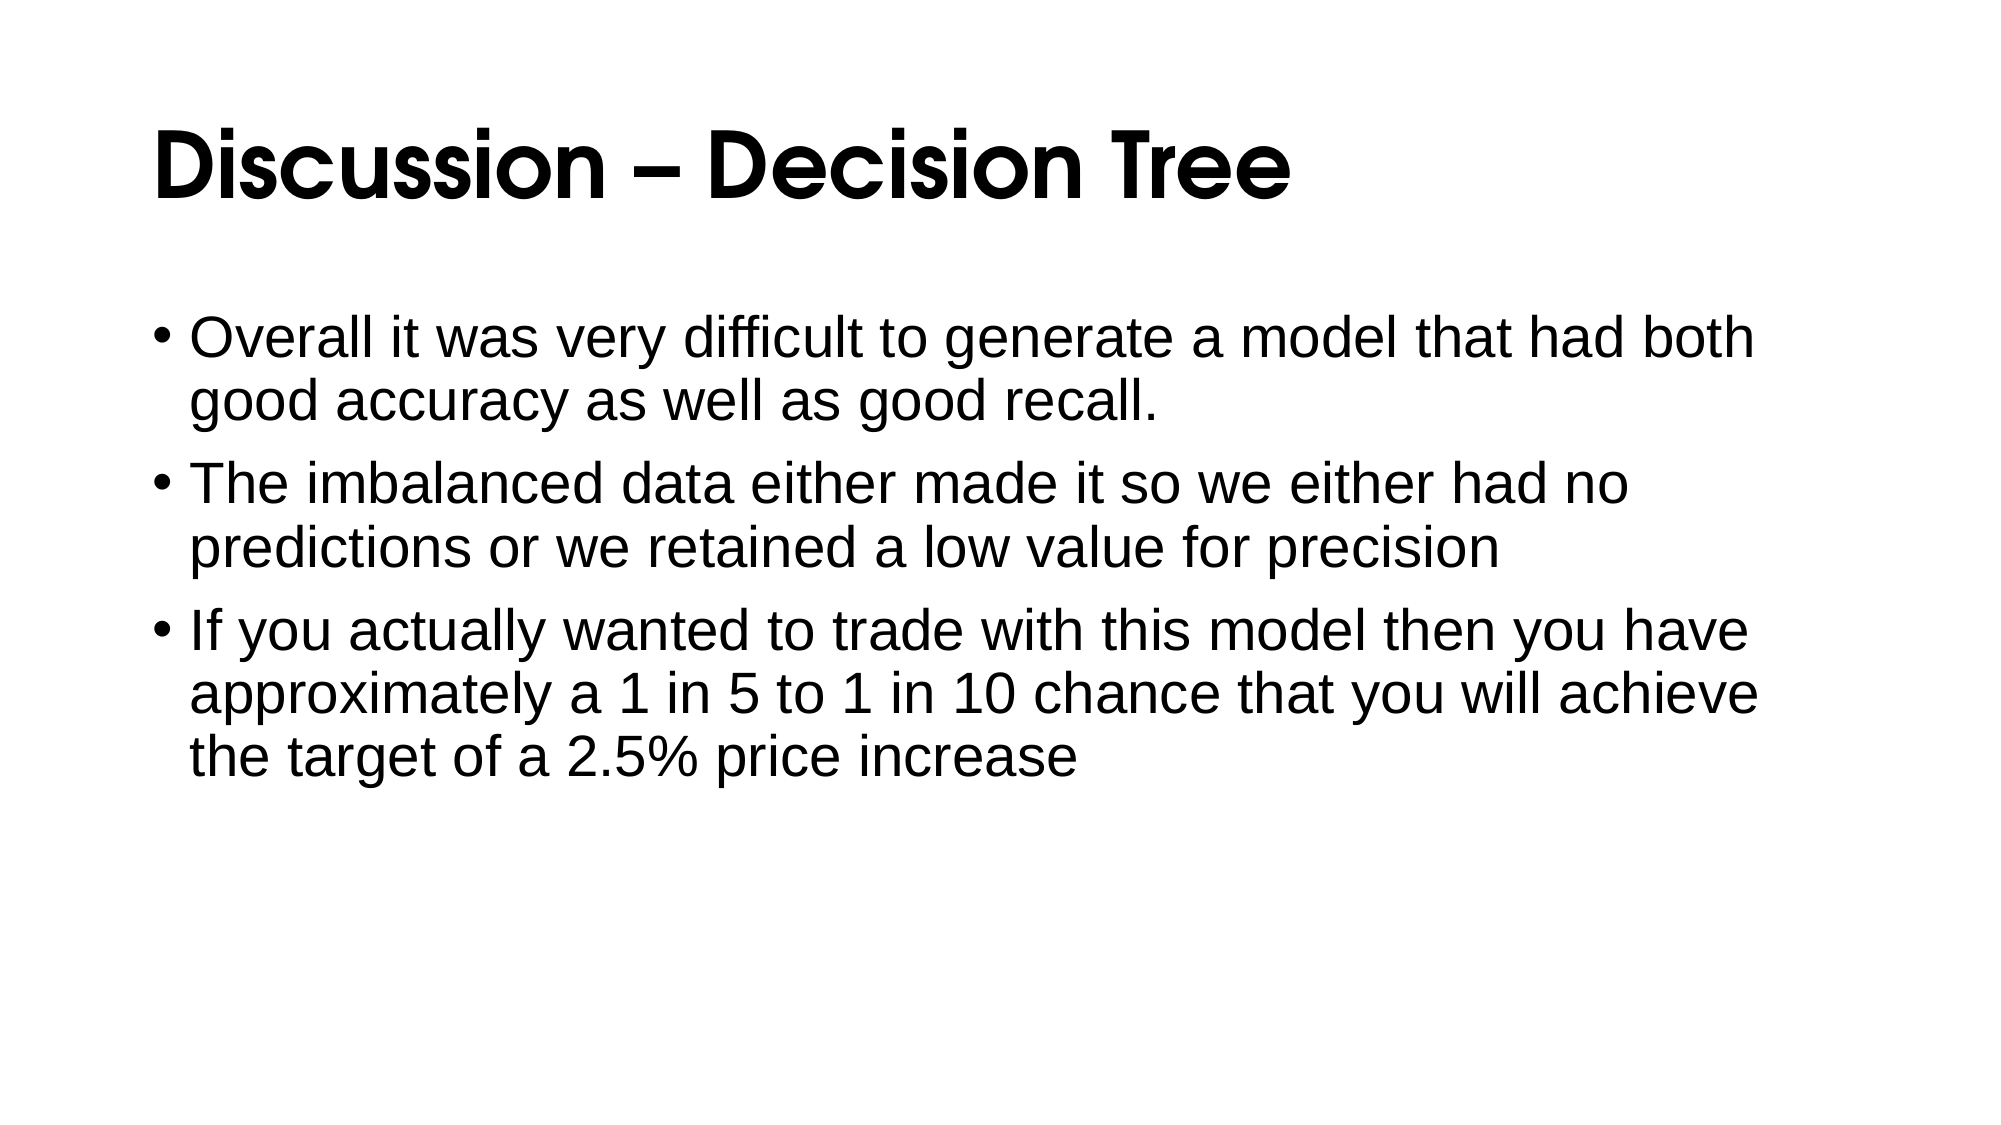

# Discussion – Decision Tree
Overall it was very difficult to generate a model that had both good accuracy as well as good recall.
The imbalanced data either made it so we either had no predictions or we retained a low value for precision
If you actually wanted to trade with this model then you have approximately a 1 in 5 to 1 in 10 chance that you will achieve the target of a 2.5% price increase